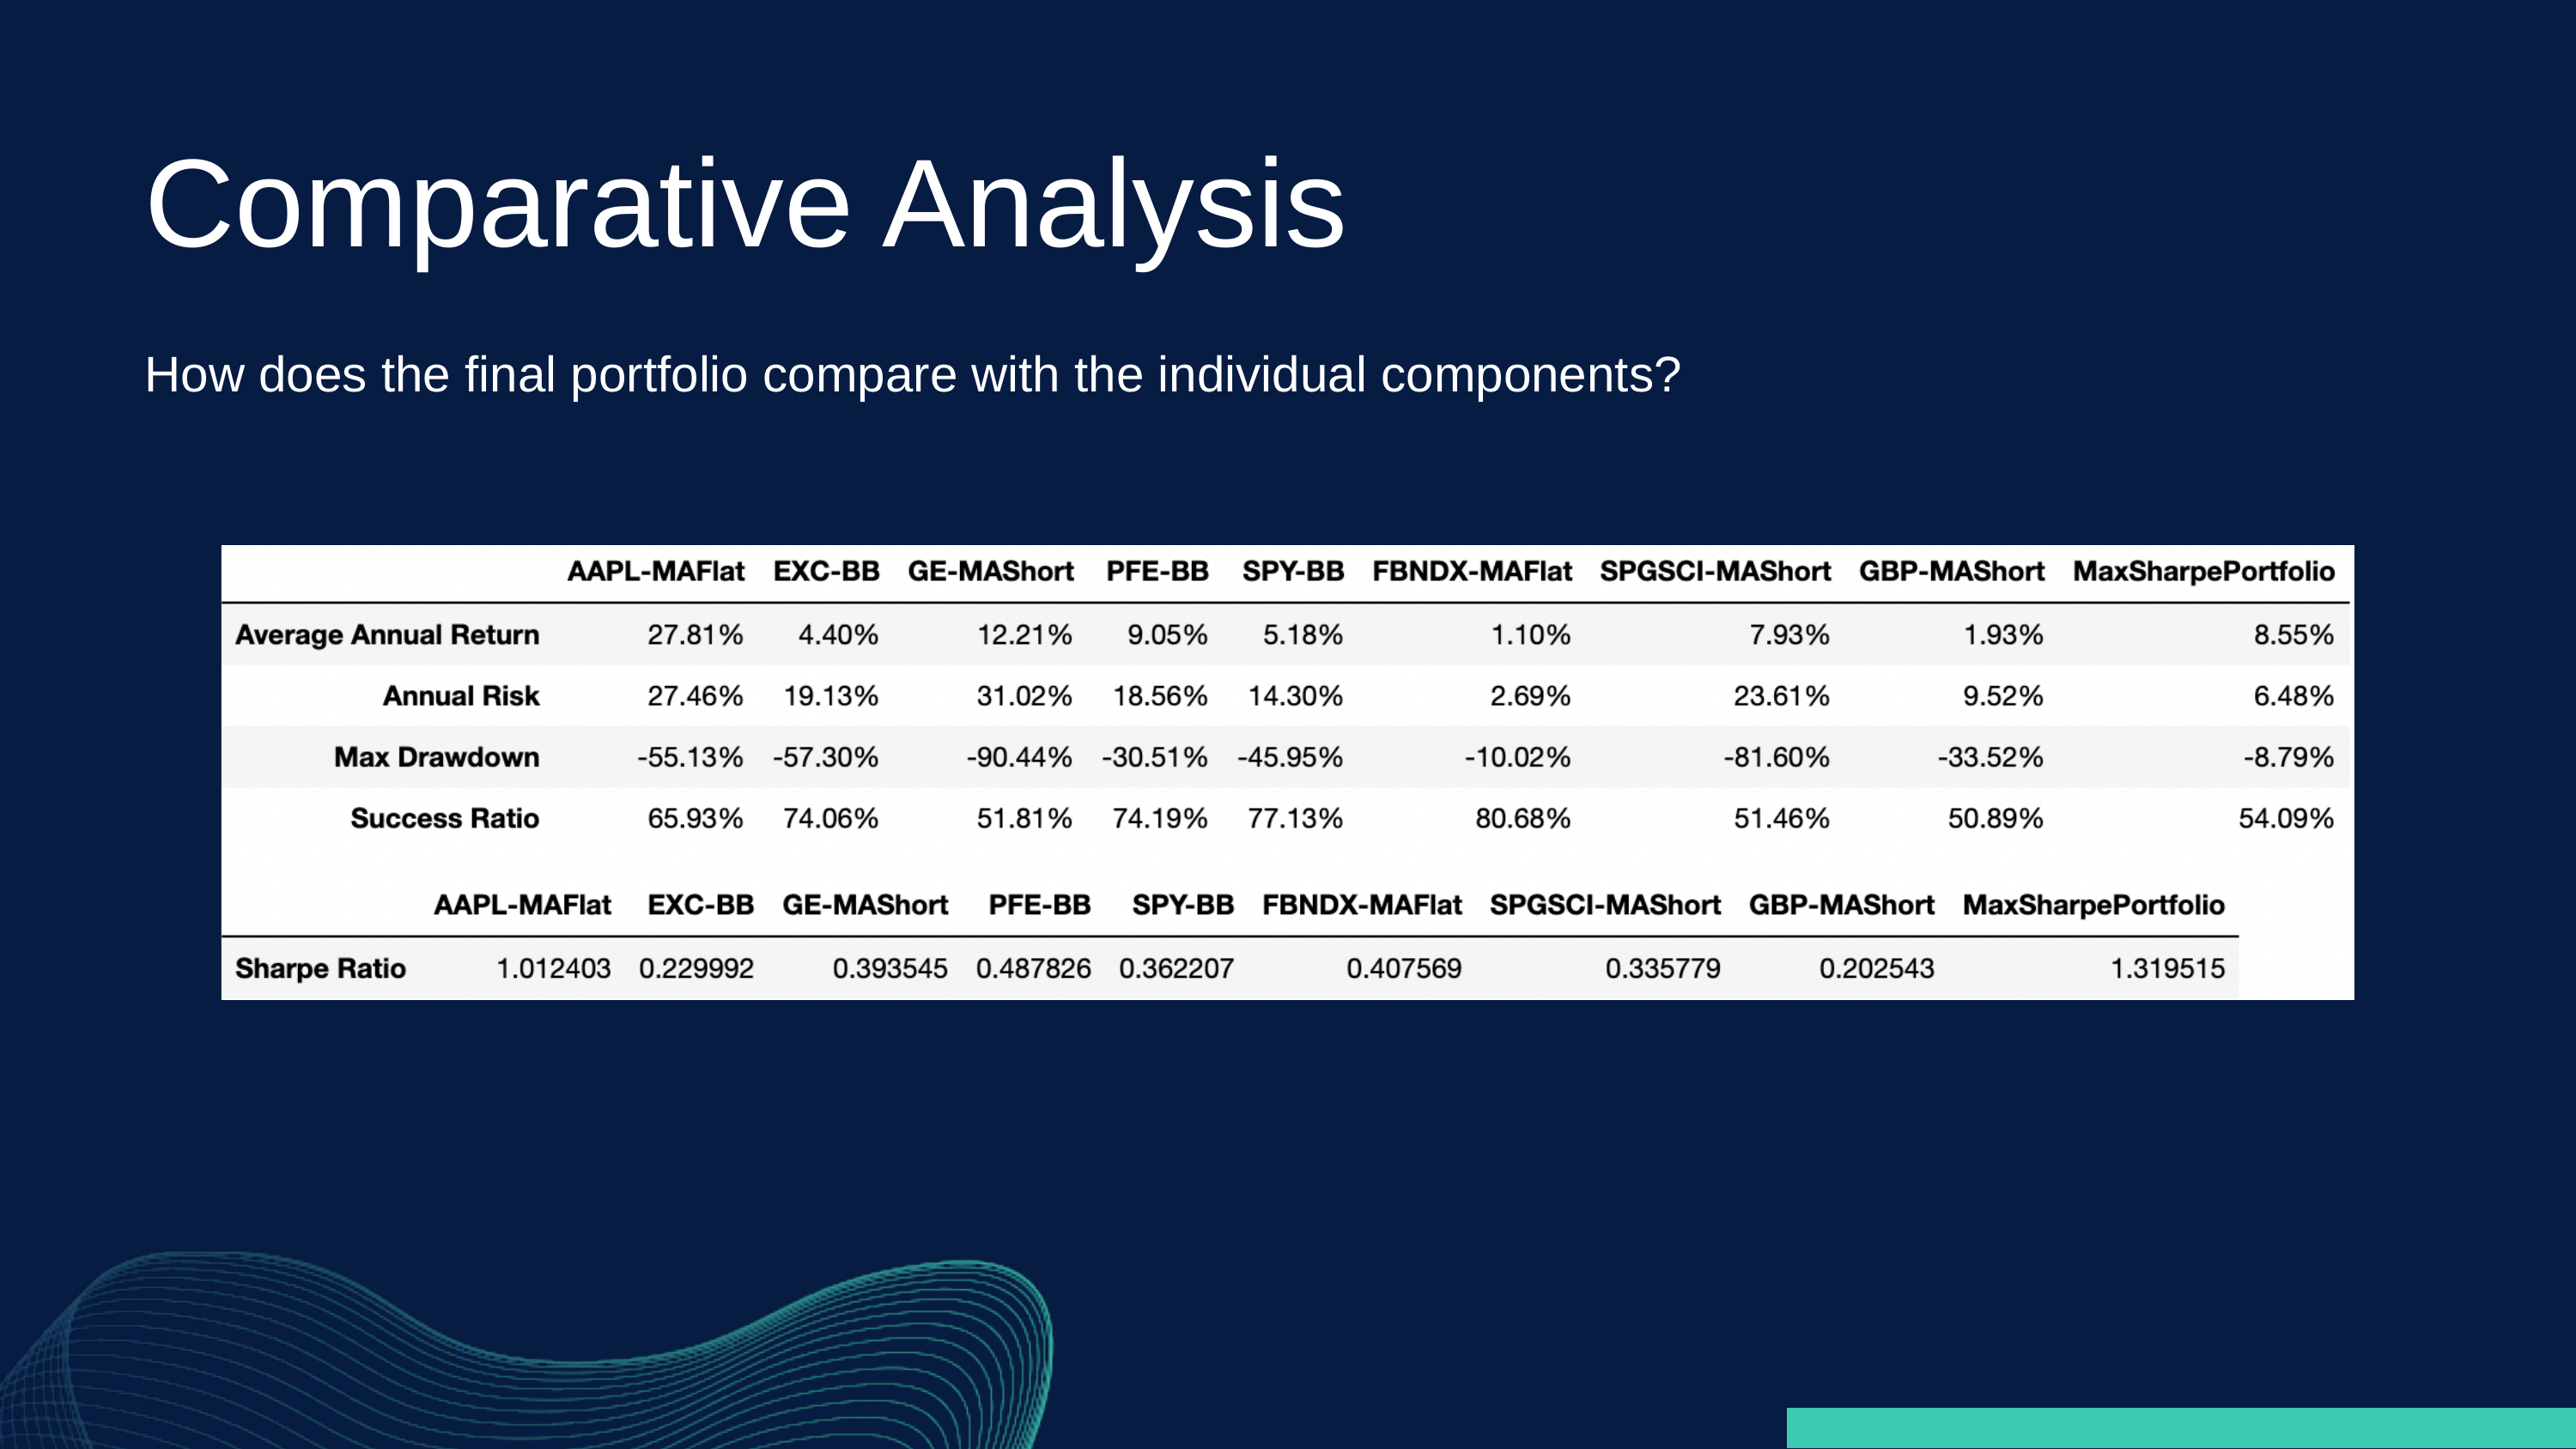

Comparative Analysis
How does the final portfolio compare with the individual components?